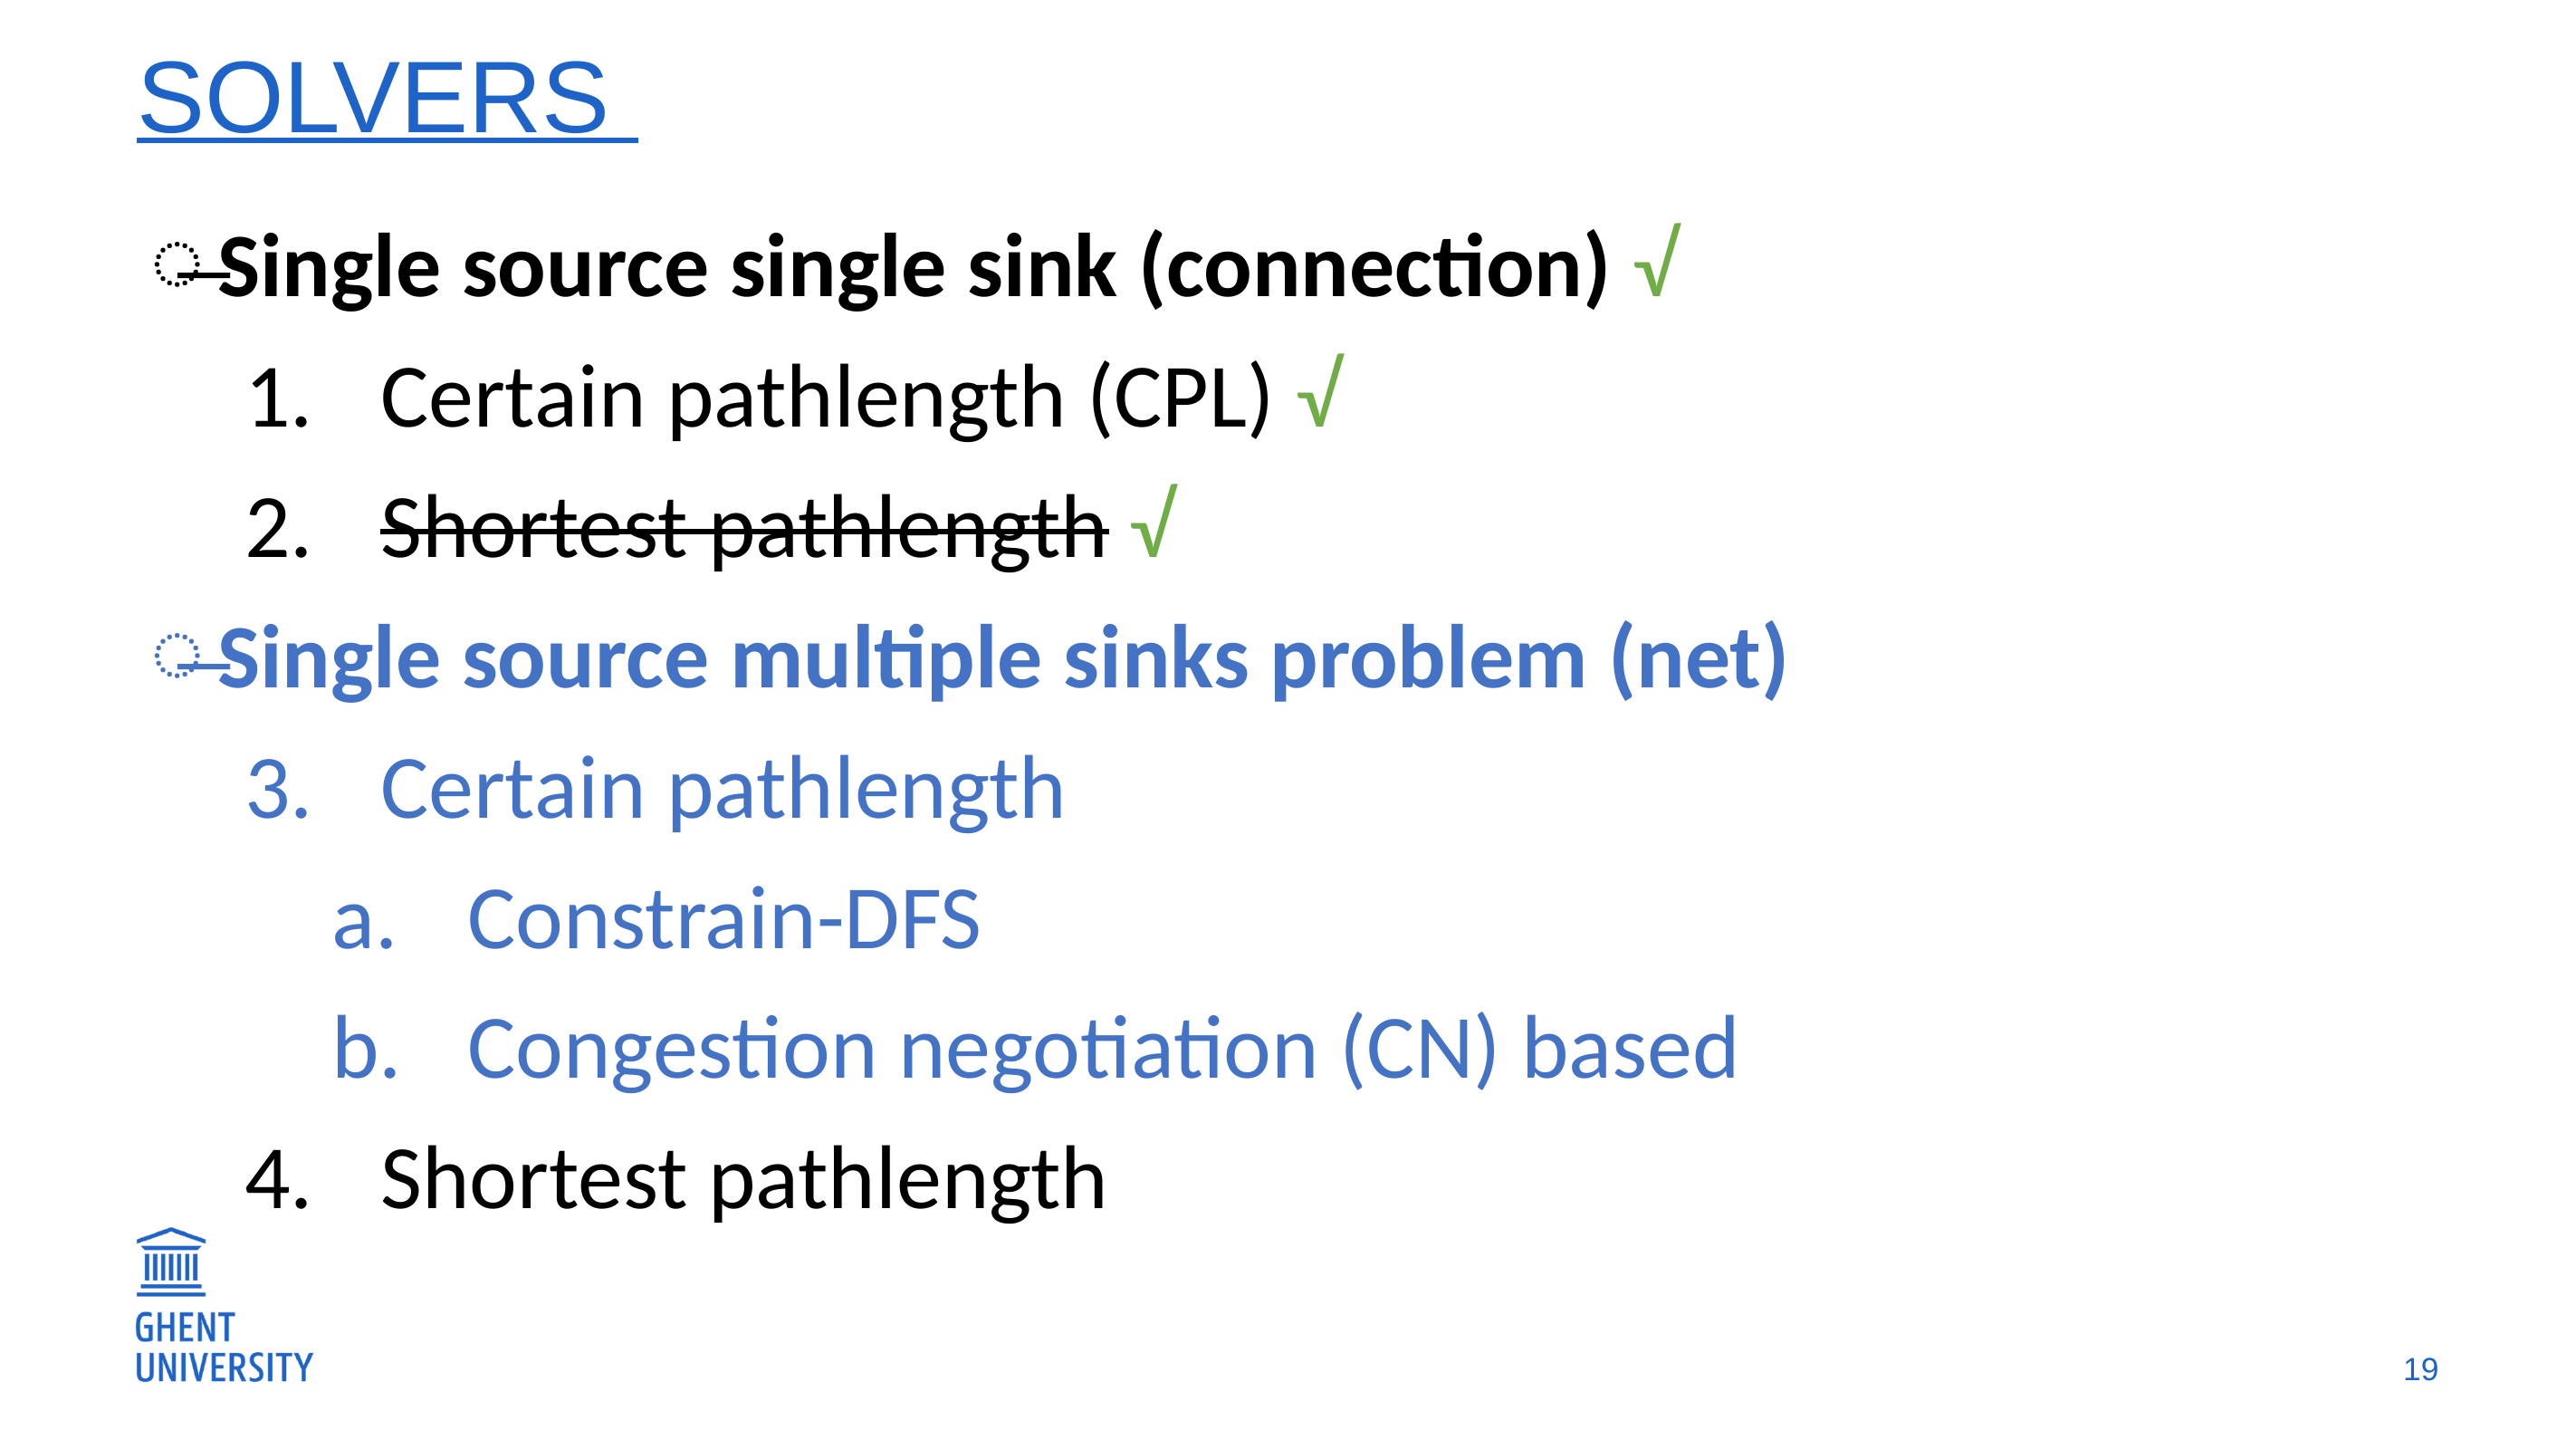

# Solvers
Single source single sink (connection) √
Certain pathlength (CPL) √
Shortest pathlength √
Single source multiple sinks problem (net)
Certain pathlength
Constrain-DFS
Congestion negotiation (CN) based
Shortest pathlength
19